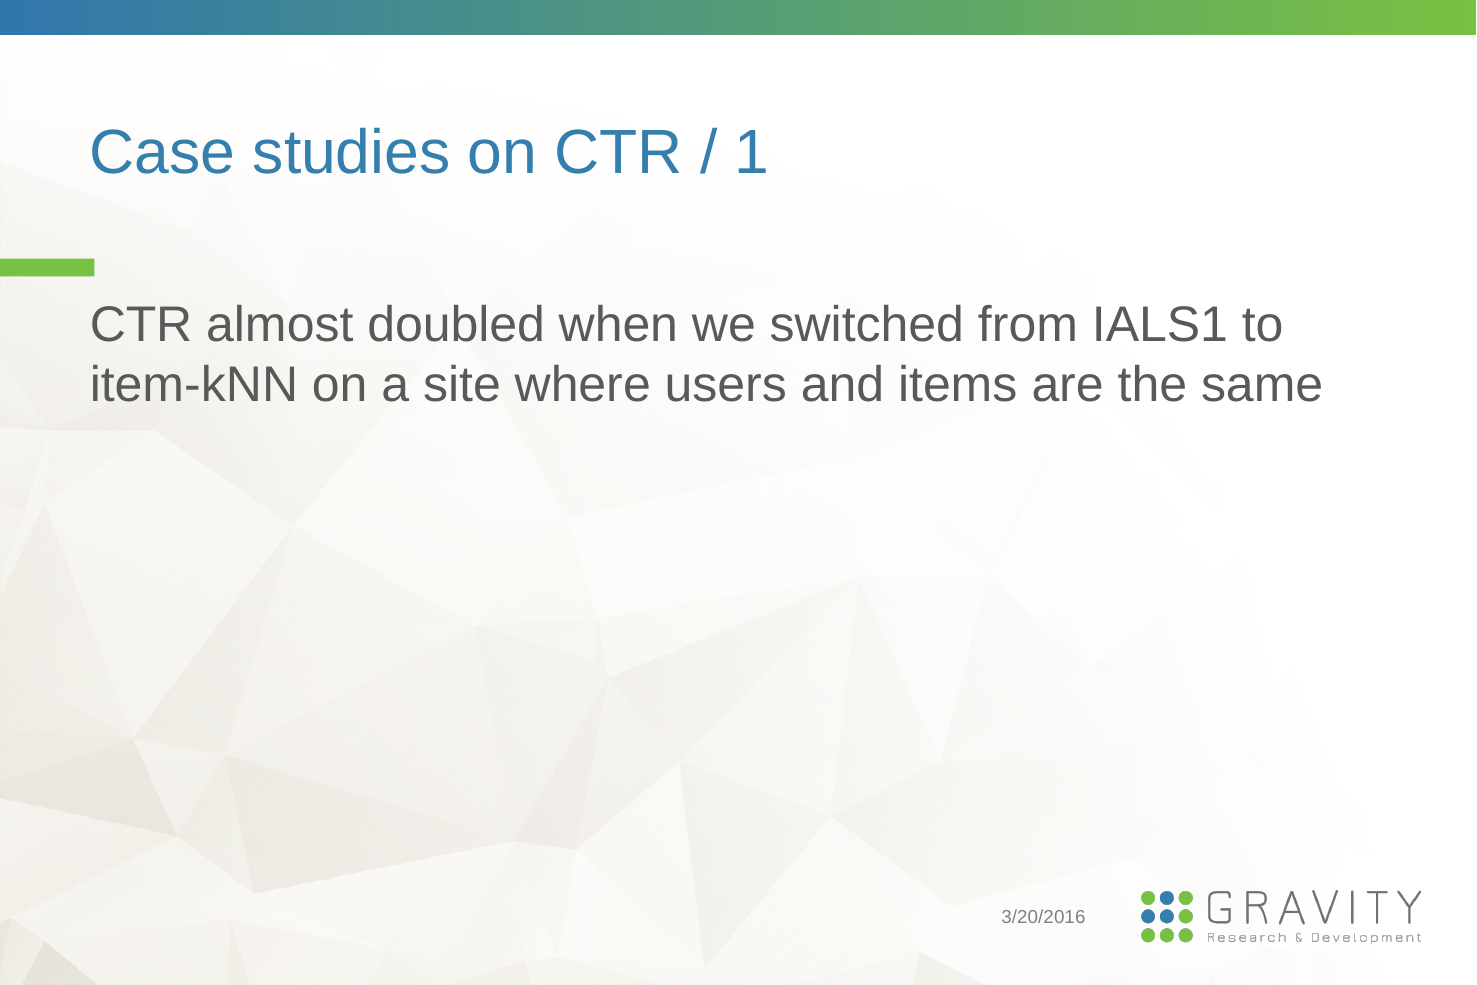

# Case studies on CTR / 1
CTR almost doubled when we switched from IALS1 to item-kNN on a site where users and items are the same

3/20/2016